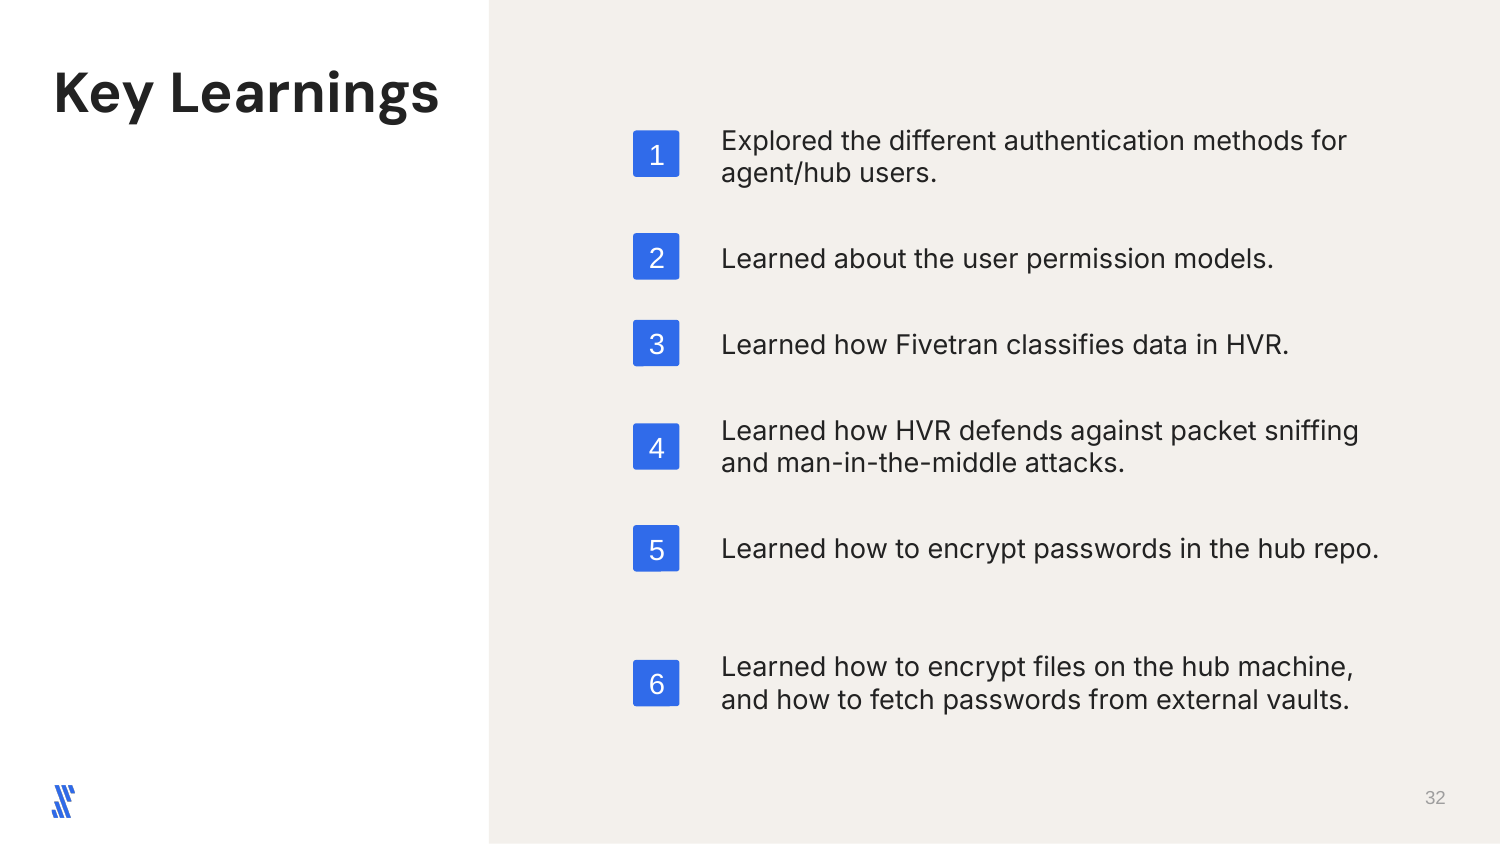

# Key Learnings

Explored the different authentication methods for agent/hub users.
Learned about the user permission models.
Learned how Fivetran classifies data in HVR.
Learned how HVR defends against packet sniffing and man-in-the-middle attacks.
Learned how to encrypt passwords in the hub repo.
Learned how to encrypt files on the hub machine, and how to fetch passwords from external vaults.

1
2
3
4
5
6
32